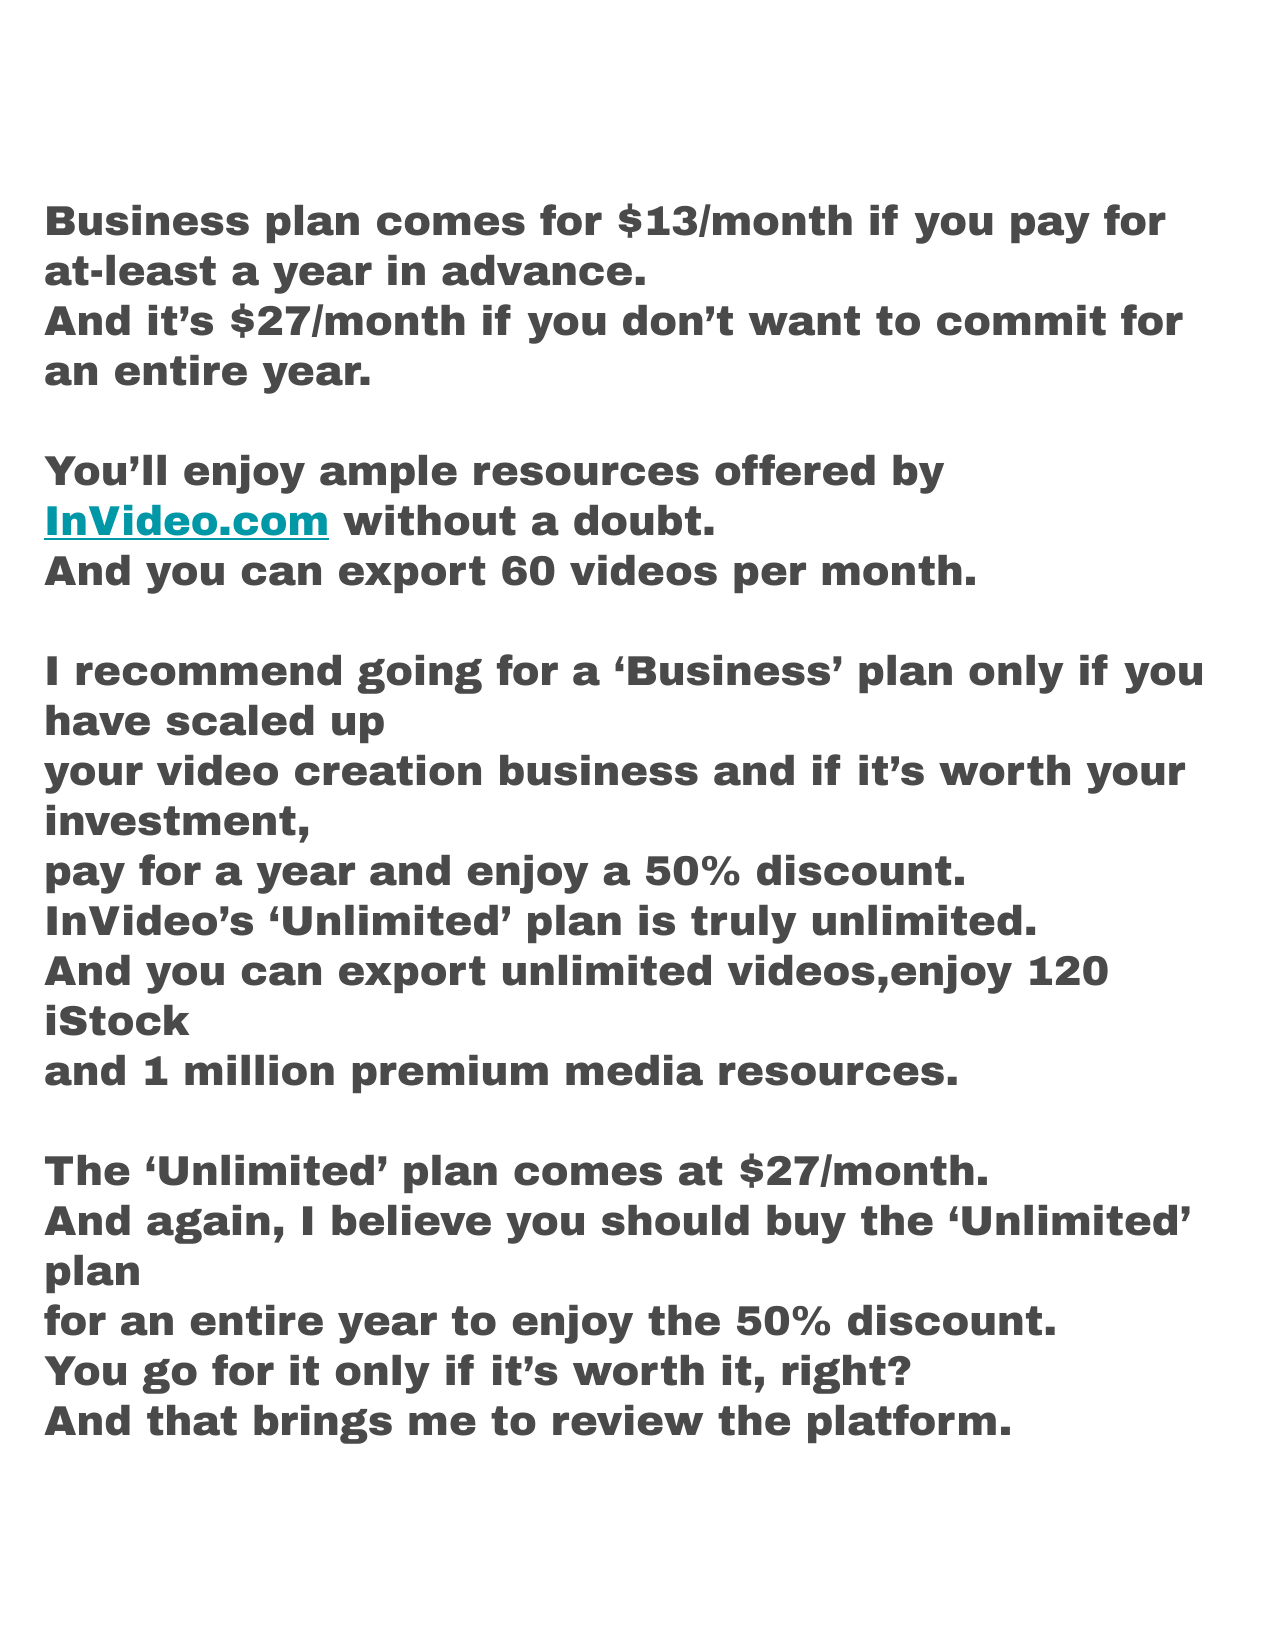

Business plan comes for $13/month if you pay for at-least a year in advance.
And it’s $27/month if you don’t want to commit for an entire year.
You’ll enjoy ample resources offered by InVideo.com without a doubt.
And you can export 60 videos per month.
I recommend going for a ‘Business’ plan only if you have scaled up
your video creation business and if it’s worth your investment,
pay for a year and enjoy a 50% discount.
InVideo’s ‘Unlimited’ plan is truly unlimited.
And you can export unlimited videos,enjoy 120 iStock
and 1 million premium media resources.
The ‘Unlimited’ plan comes at $27/month.
And again, I believe you should buy the ‘Unlimited’ plan
for an entire year to enjoy the 50% discount.
You go for it only if it’s worth it, right?
And that brings me to review the platform.